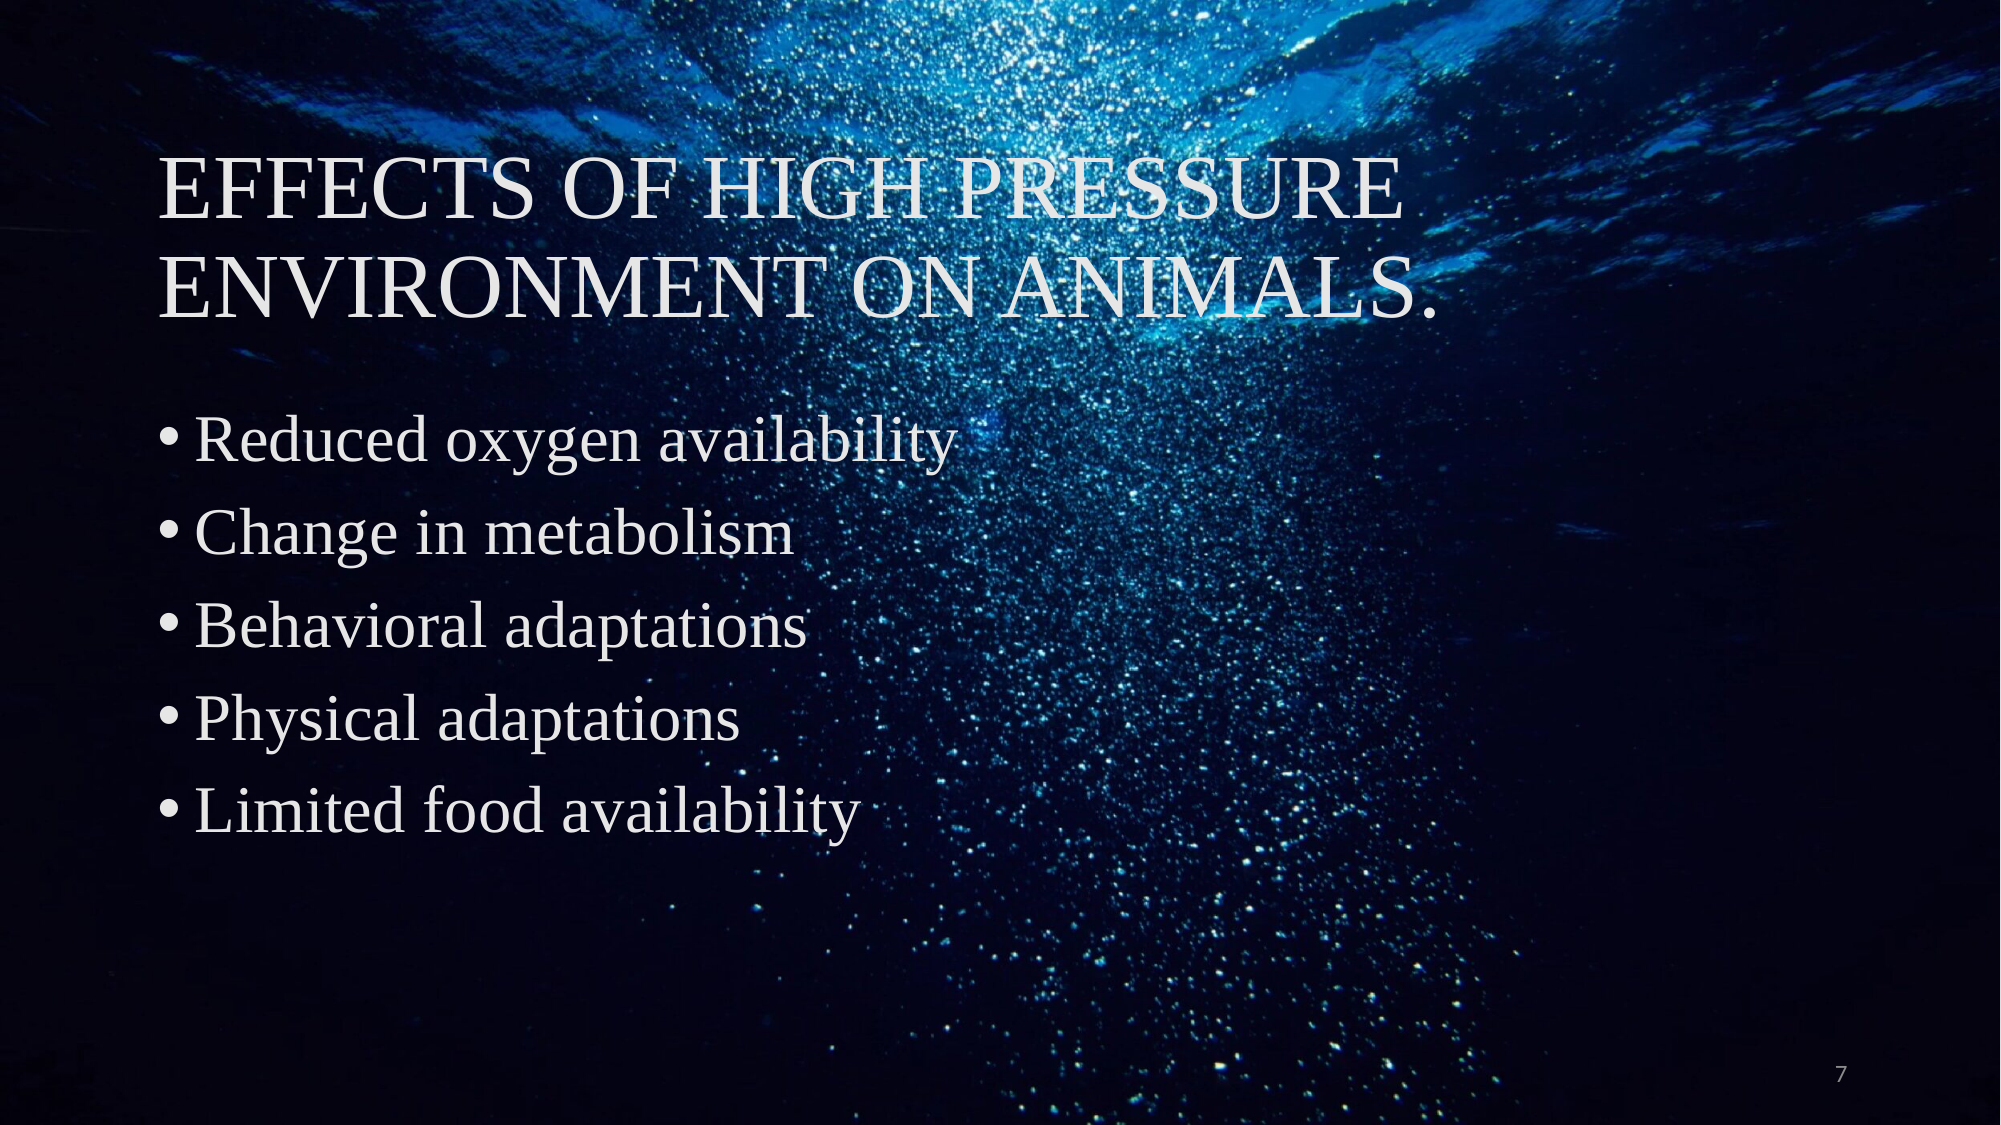

# EFFECTS OF HIGH PRESSURE ENVIRONMENT ON ANIMALS.
Reduced oxygen availability
Change in metabolism
Behavioral adaptations
Physical adaptations
Limited food availability

7